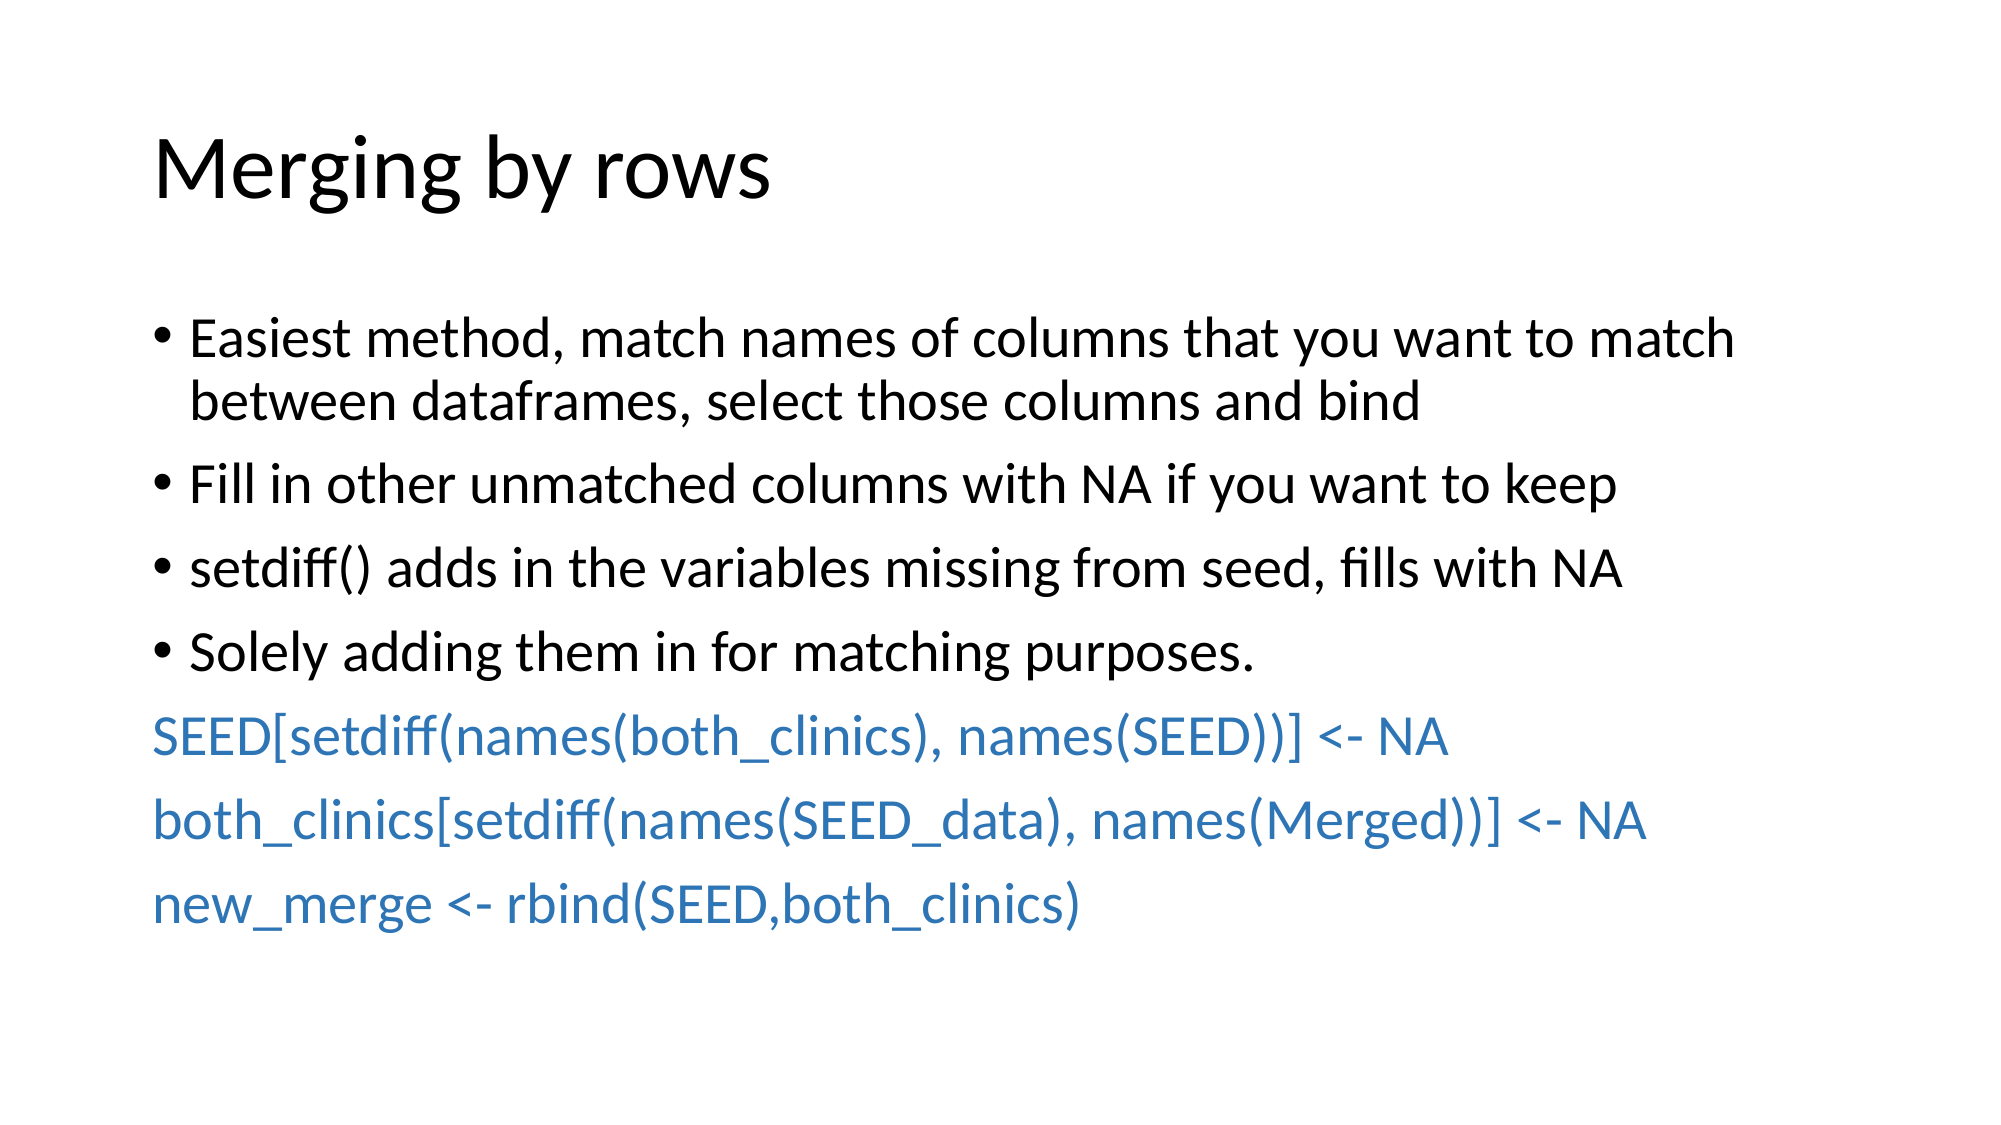

# Merging by rows
Easiest method, match names of columns that you want to match between dataframes, select those columns and bind
Fill in other unmatched columns with NA if you want to keep
setdiff() adds in the variables missing from seed, fills with NA
Solely adding them in for matching purposes.
SEED[setdiff(names(both_clinics), names(SEED))] <- NA
both_clinics[setdiff(names(SEED_data), names(Merged))] <- NA
new_merge <- rbind(SEED,both_clinics)